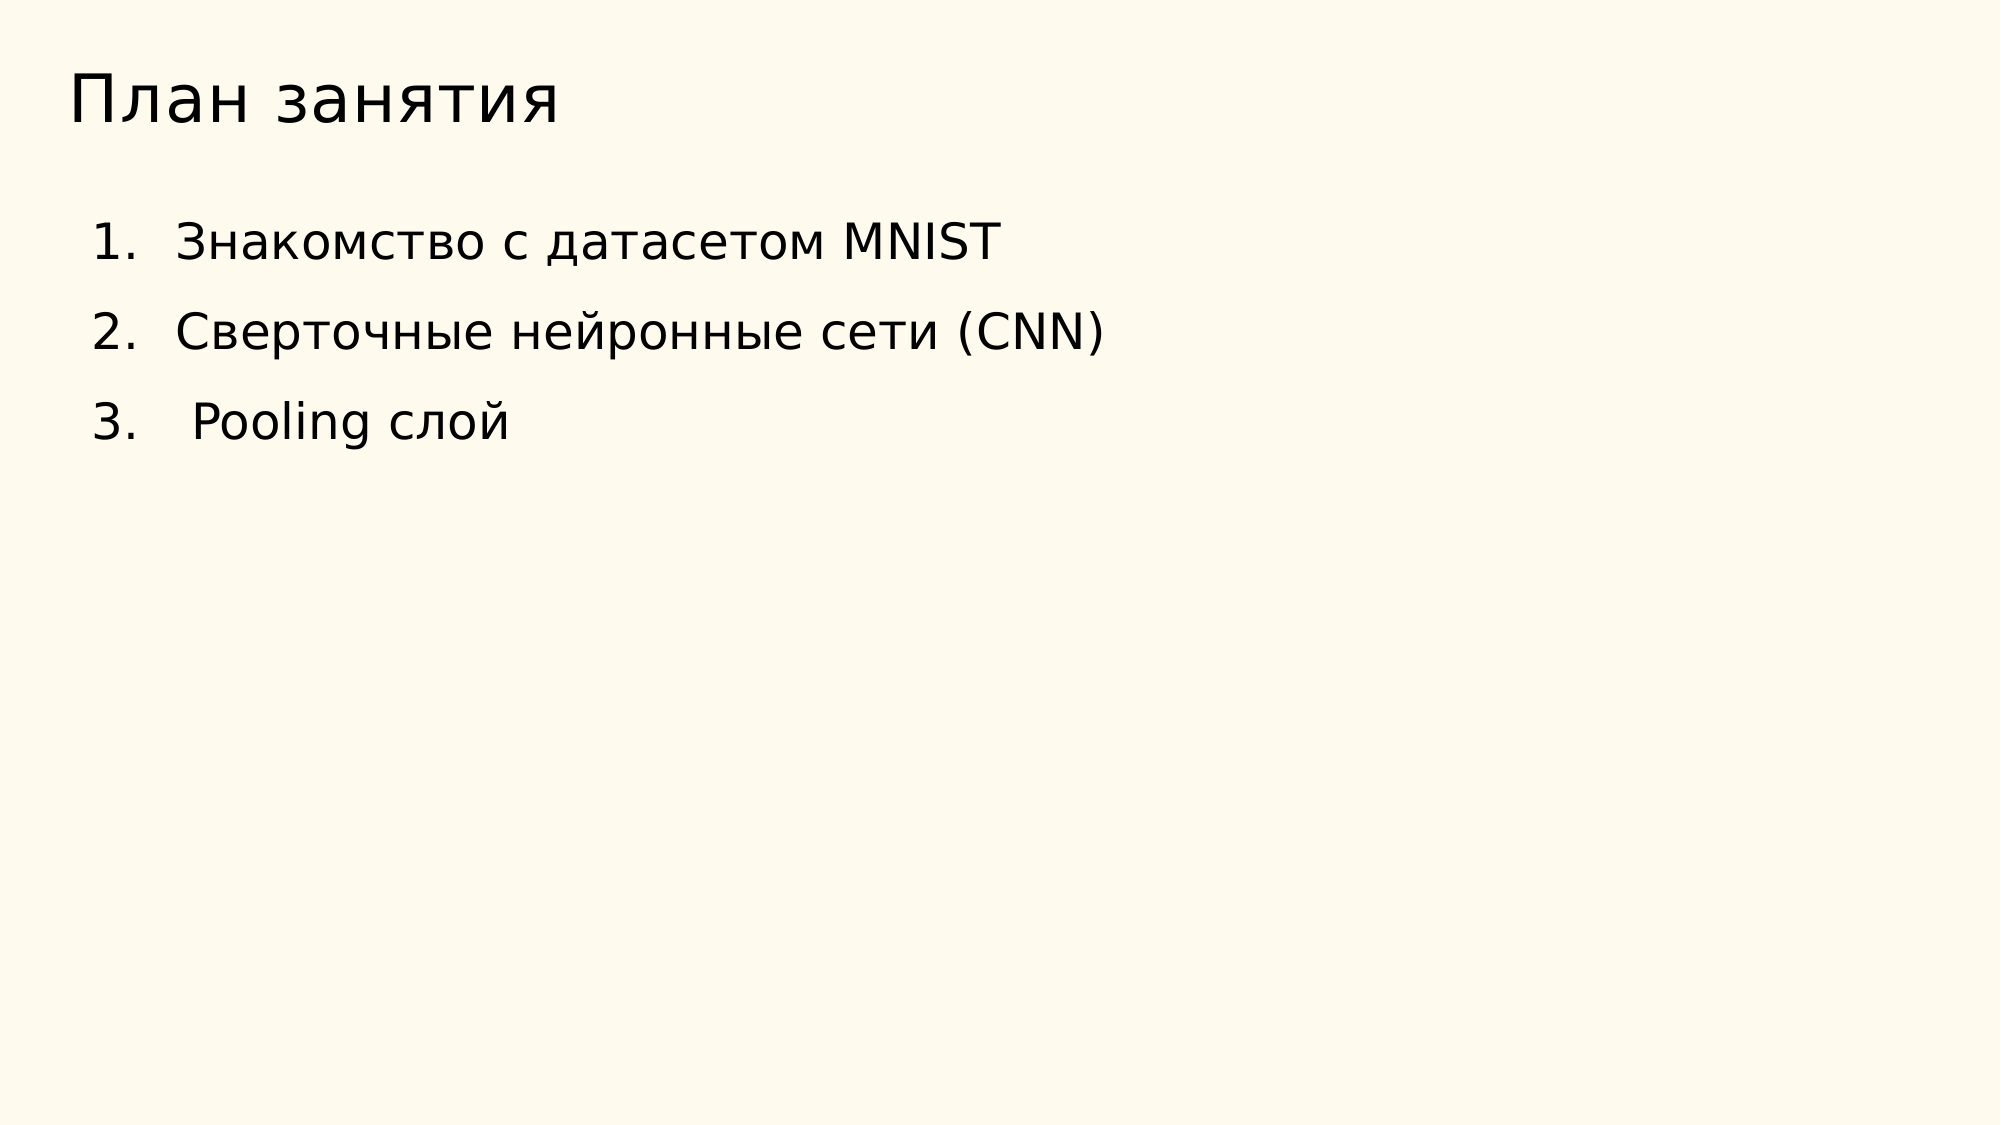

# План занятия
Знакомство с датасетом MNIST
Сверточные нейронные сети (CNN)
 Pooling слой